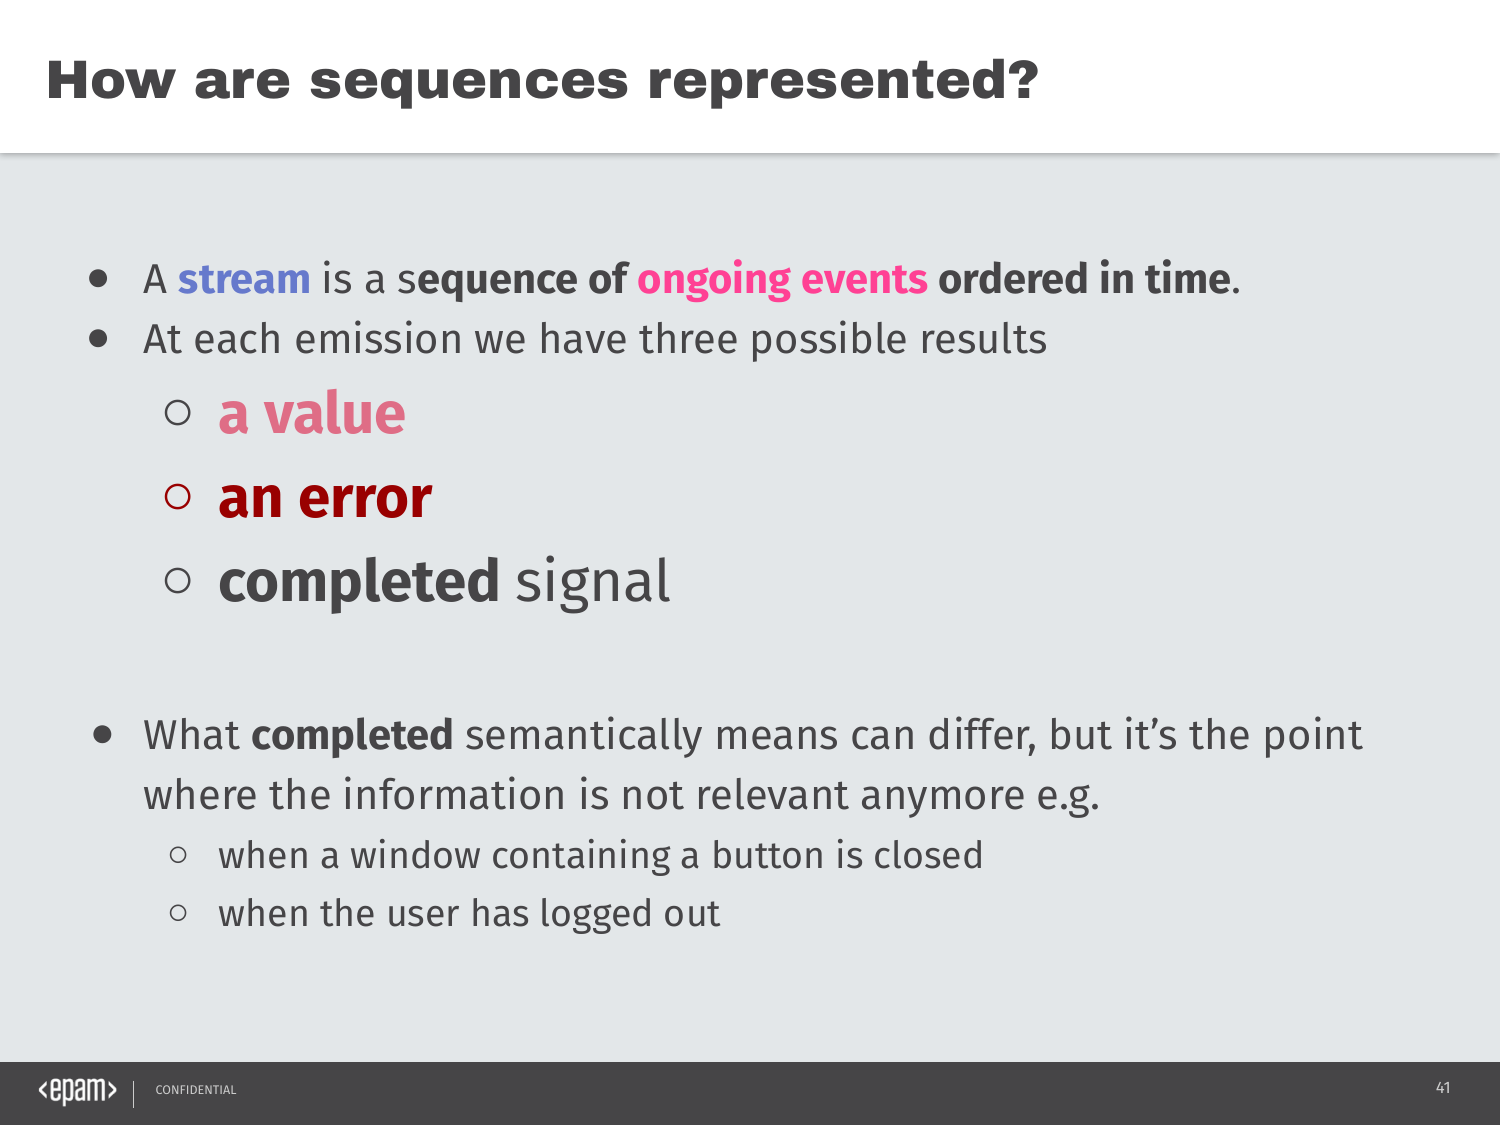

How are sequences represented?
A stream is a sequence of ongoing events ordered in time.
At each emission we have three possible results
a value
an error
completed signal

What completed semantically means can differ, but it’s the point where the information is not relevant anymore e.g.
when a window containing a button is closed
when the user has logged out